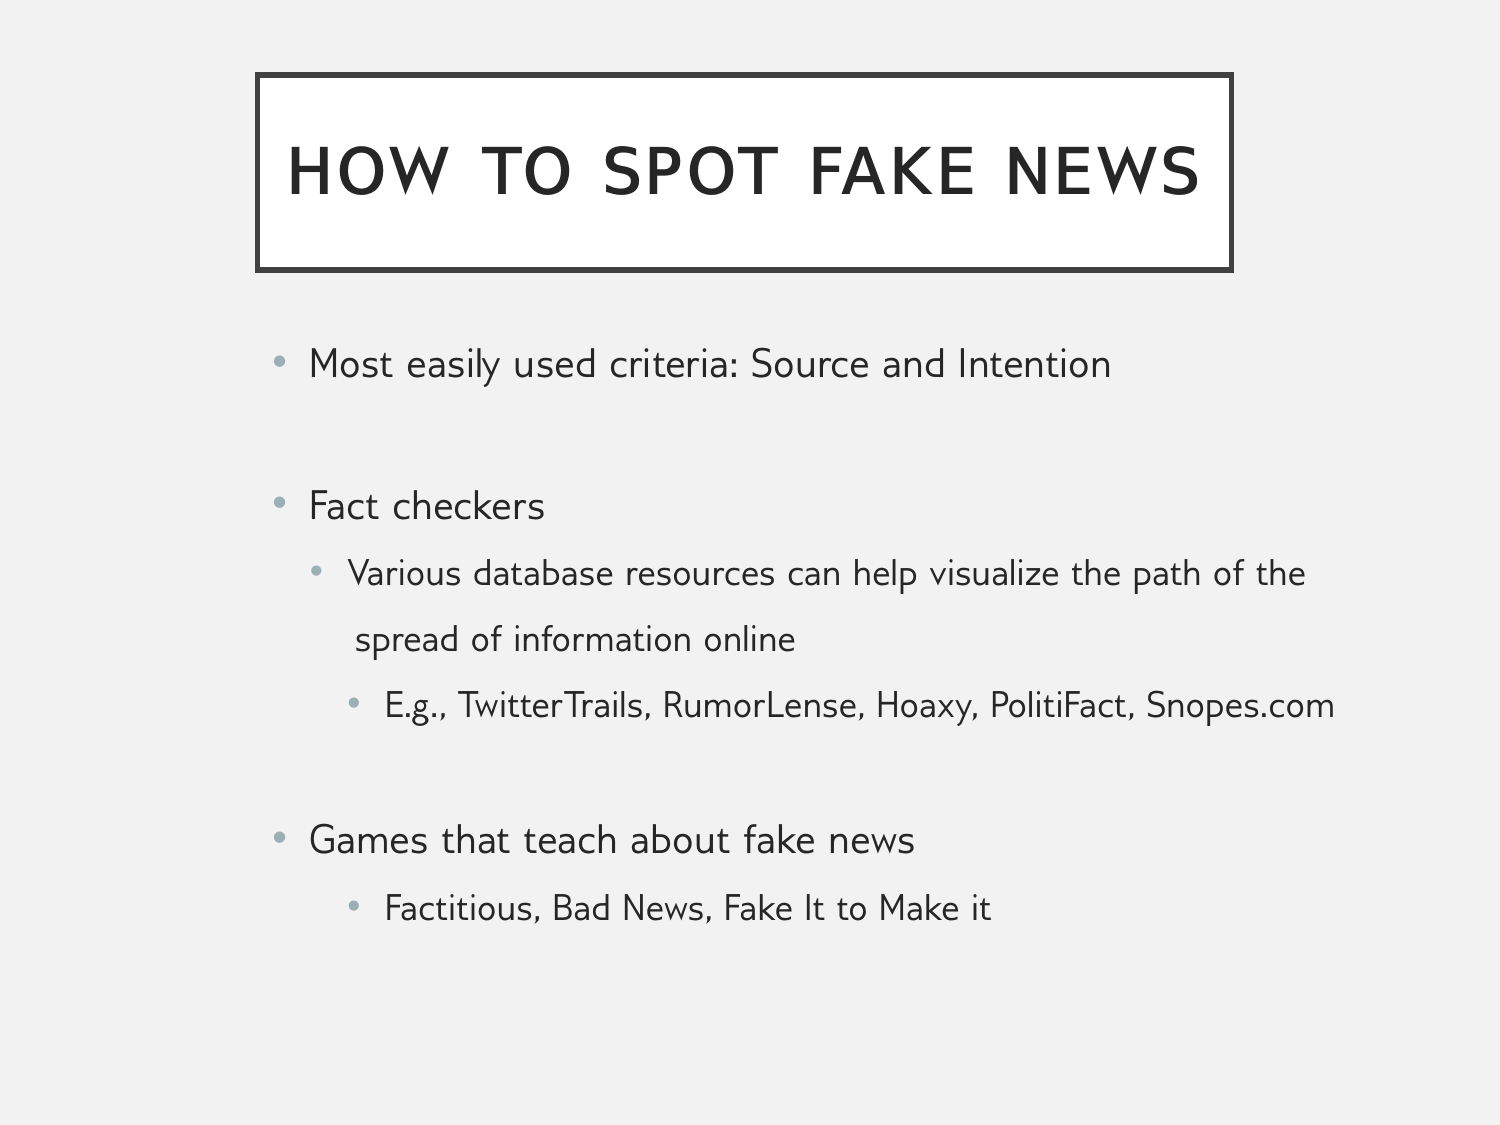

# How to spot fake news
Most easily used criteria: Source and Intention

Fact checkers
Various database resources can help visualize the path of the
    spread of information online
E.g., TwitterTrails, RumorLense, Hoaxy, PolitiFact, Snopes.com

Games that teach about fake news
Factitious, Bad News, Fake It to Make it